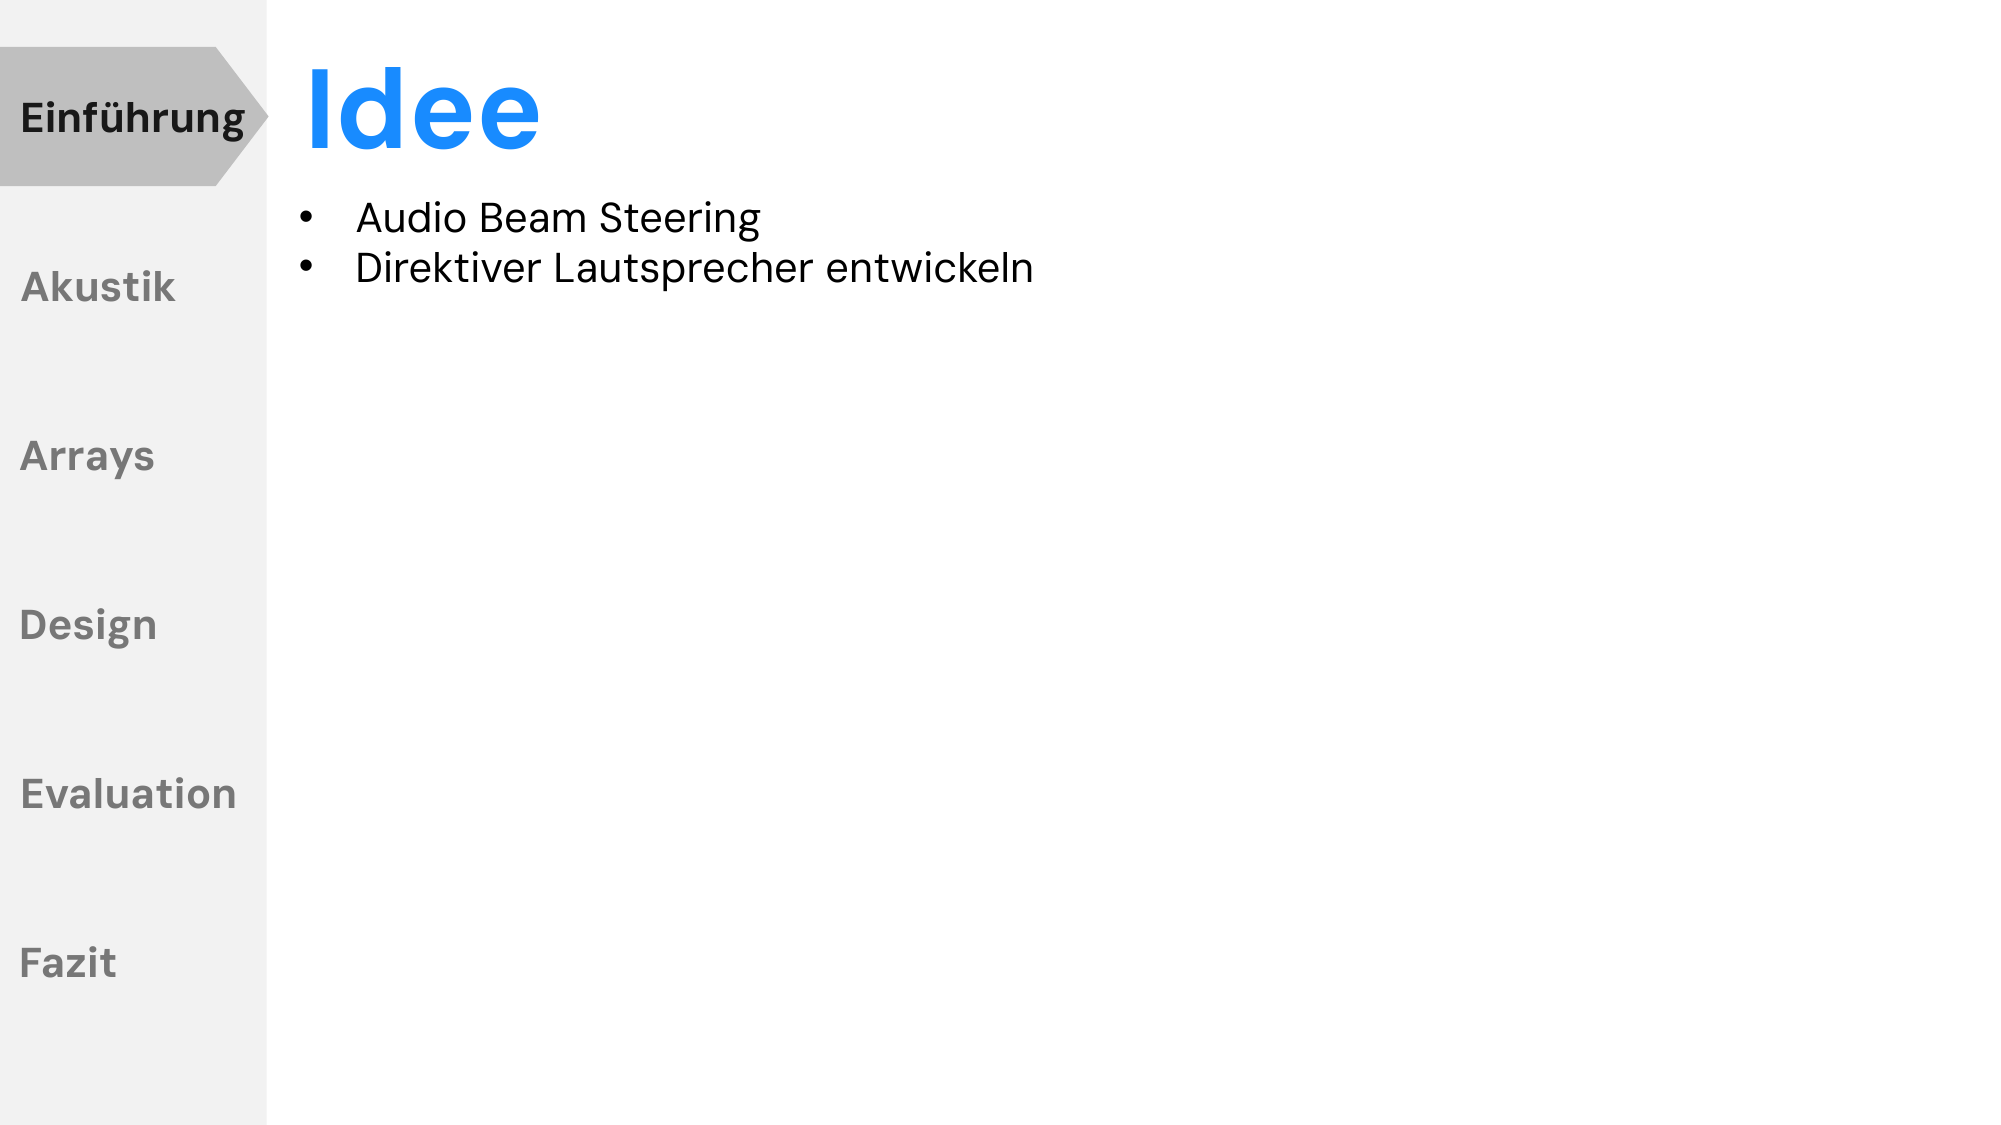

# Idee
Audio Beam Steering
Direktiver Lautsprecher entwickeln